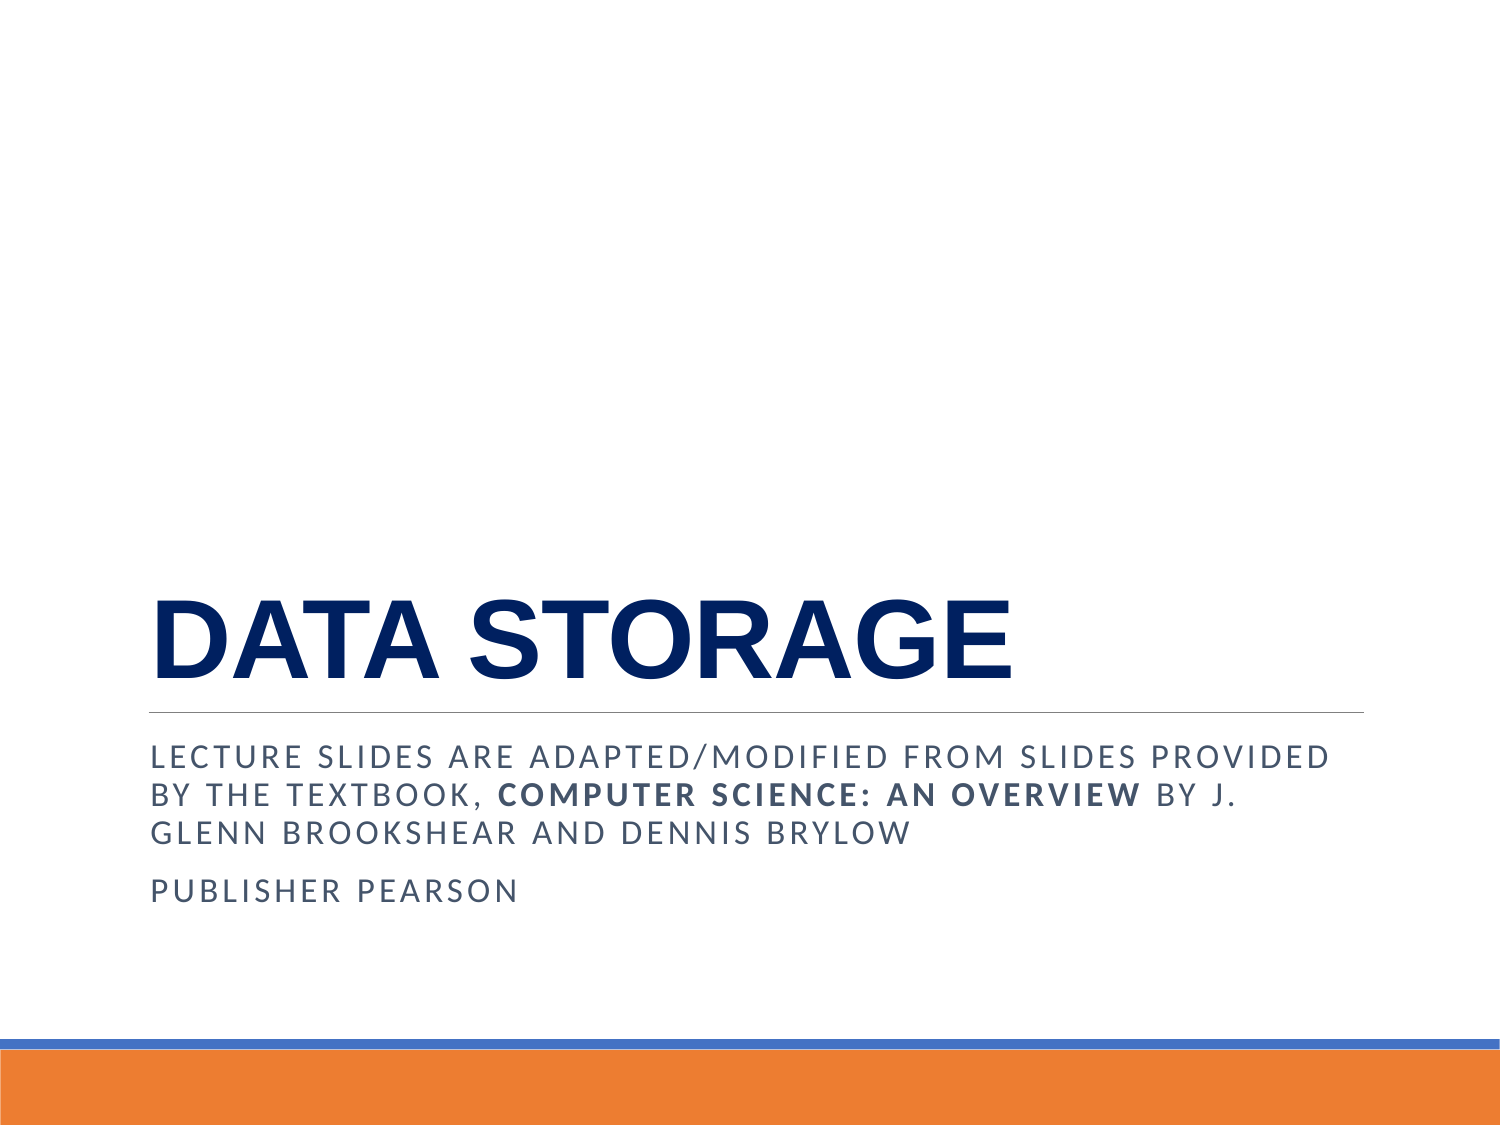

# DATA STORAGE
Lecture slides are adapted/modified from slides provided by the textbook, Computer Science: An Overview by J. Glenn Brookshear and Dennis Brylow
publisher Pearson